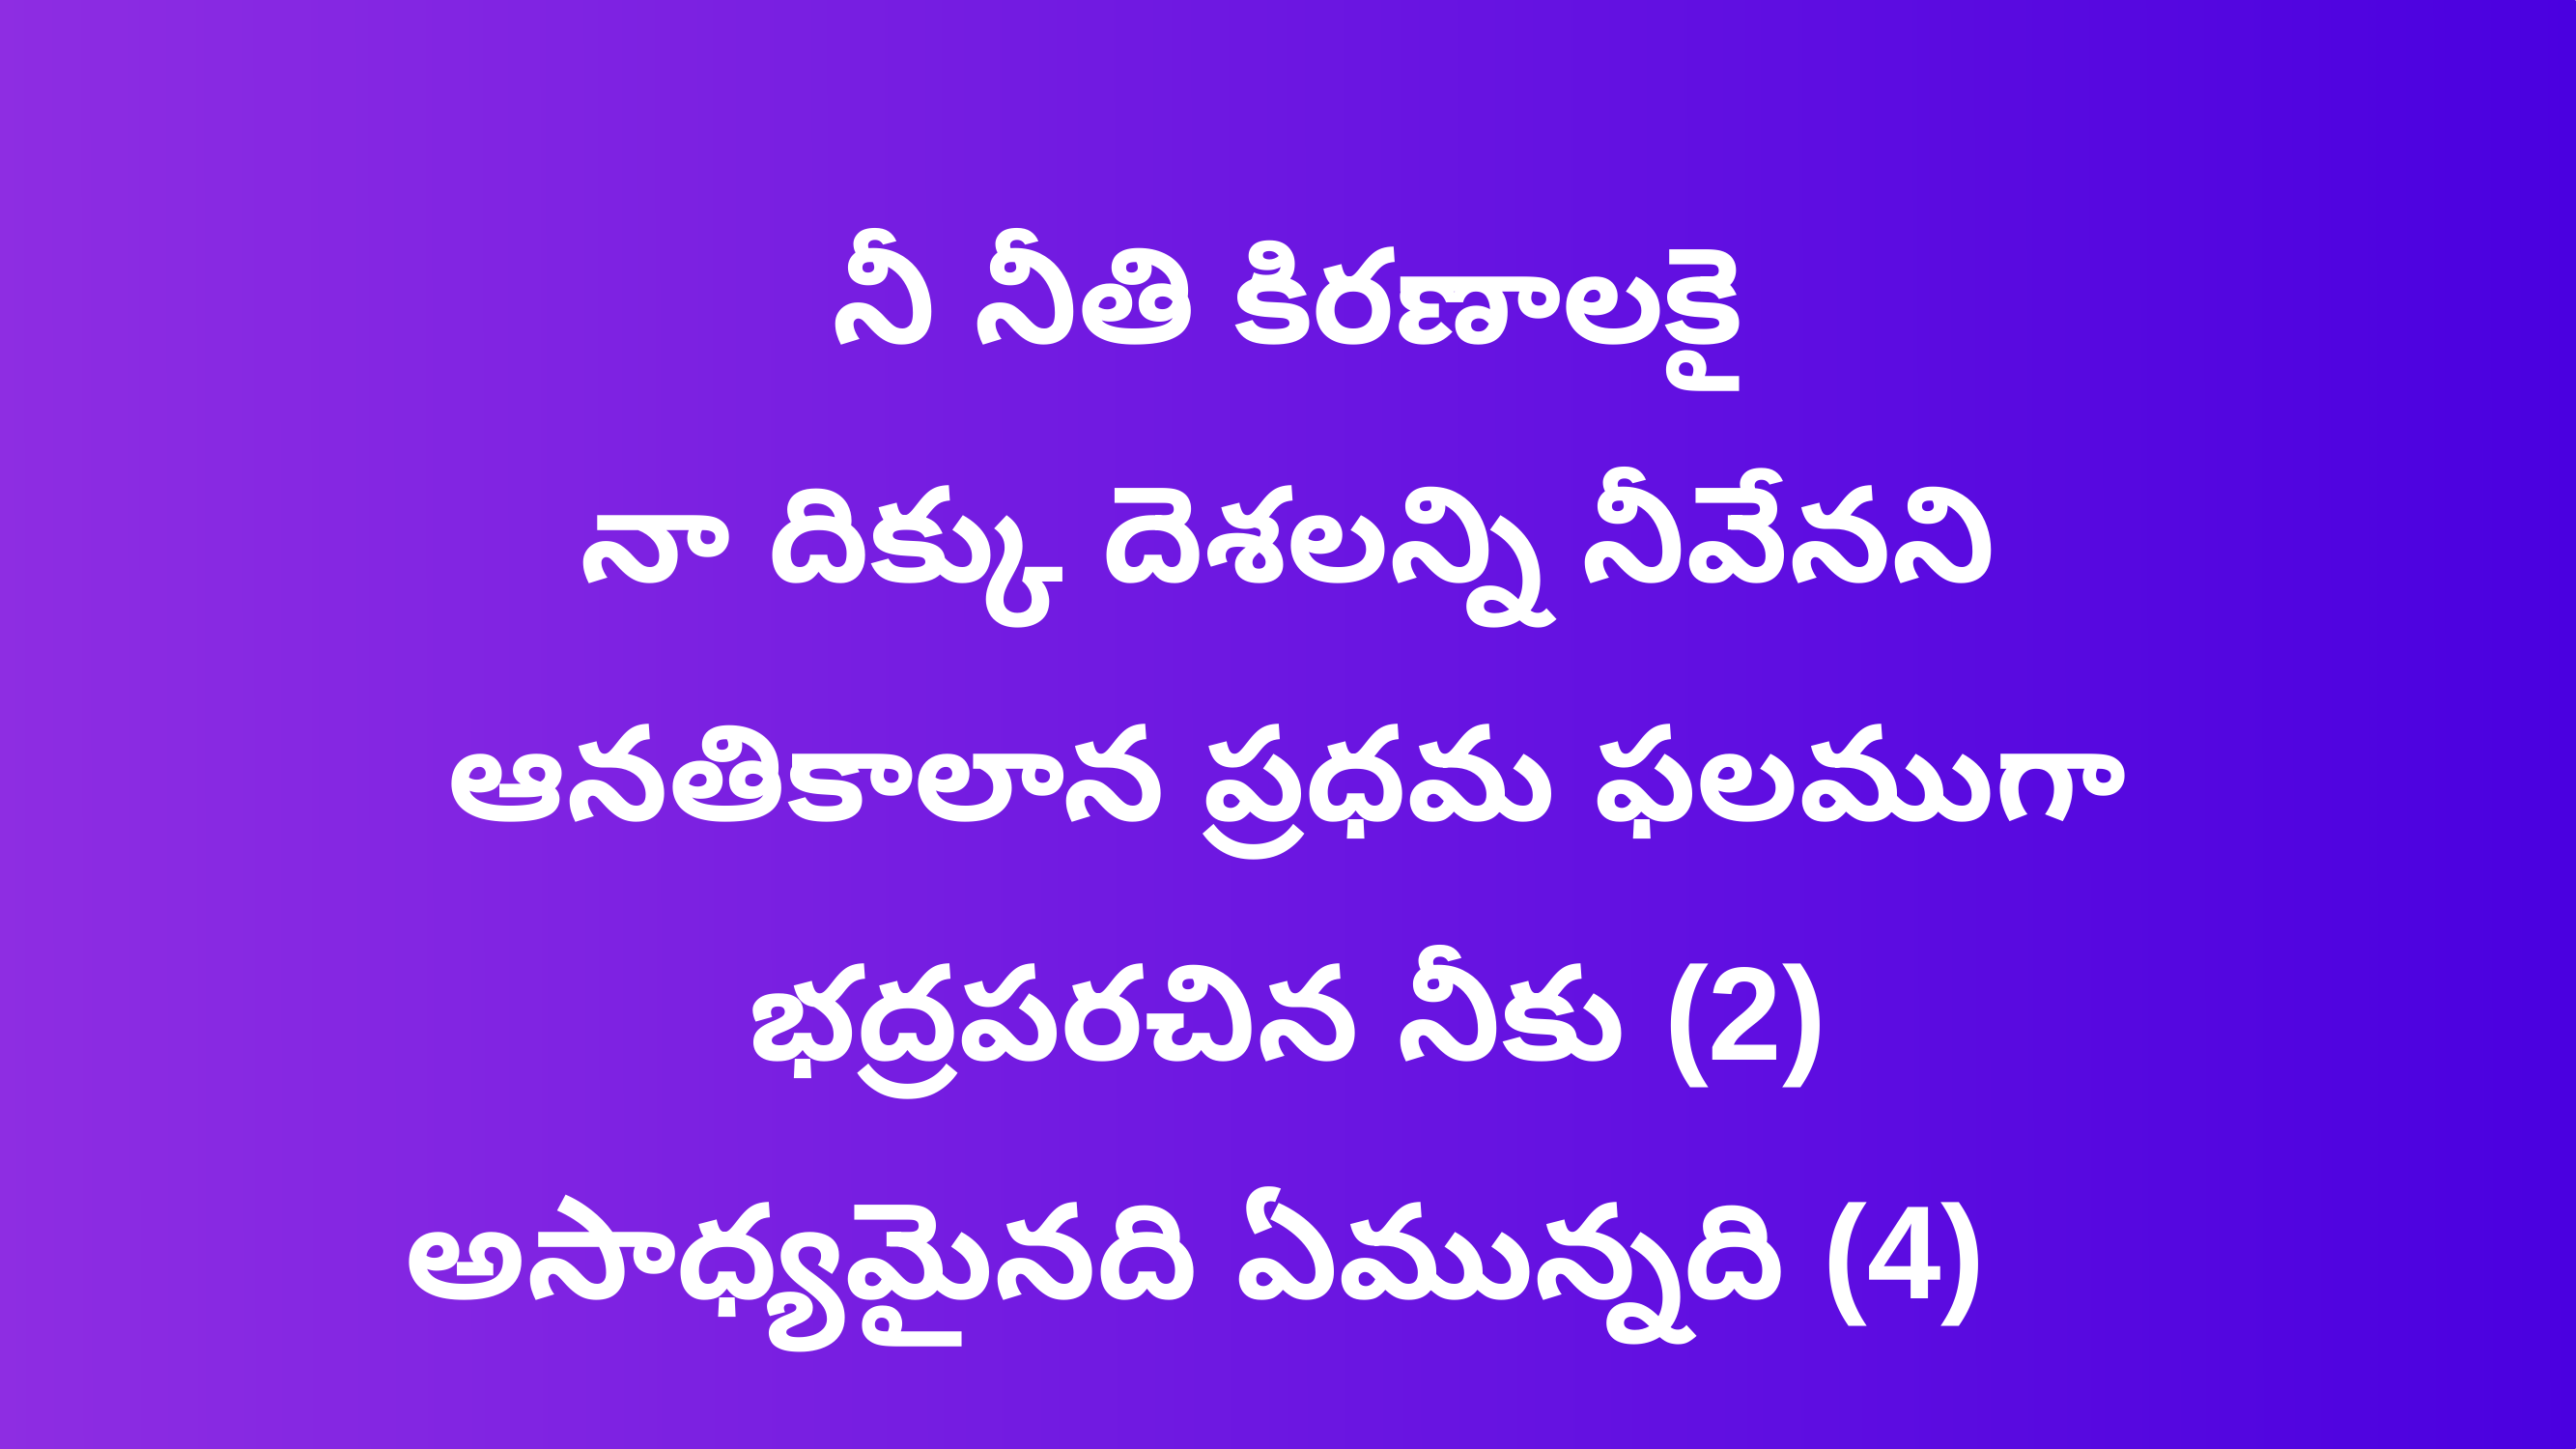

నీ నీతి కిరణాలకై
నా దిక్కు దెశలన్ని నీవేనని
ఆనతికాలాన ప్రధమ ఫలముగా
భద్రపరచిన నీకు (2)
అసాధ్యమైనది ఏమున్నది (4)